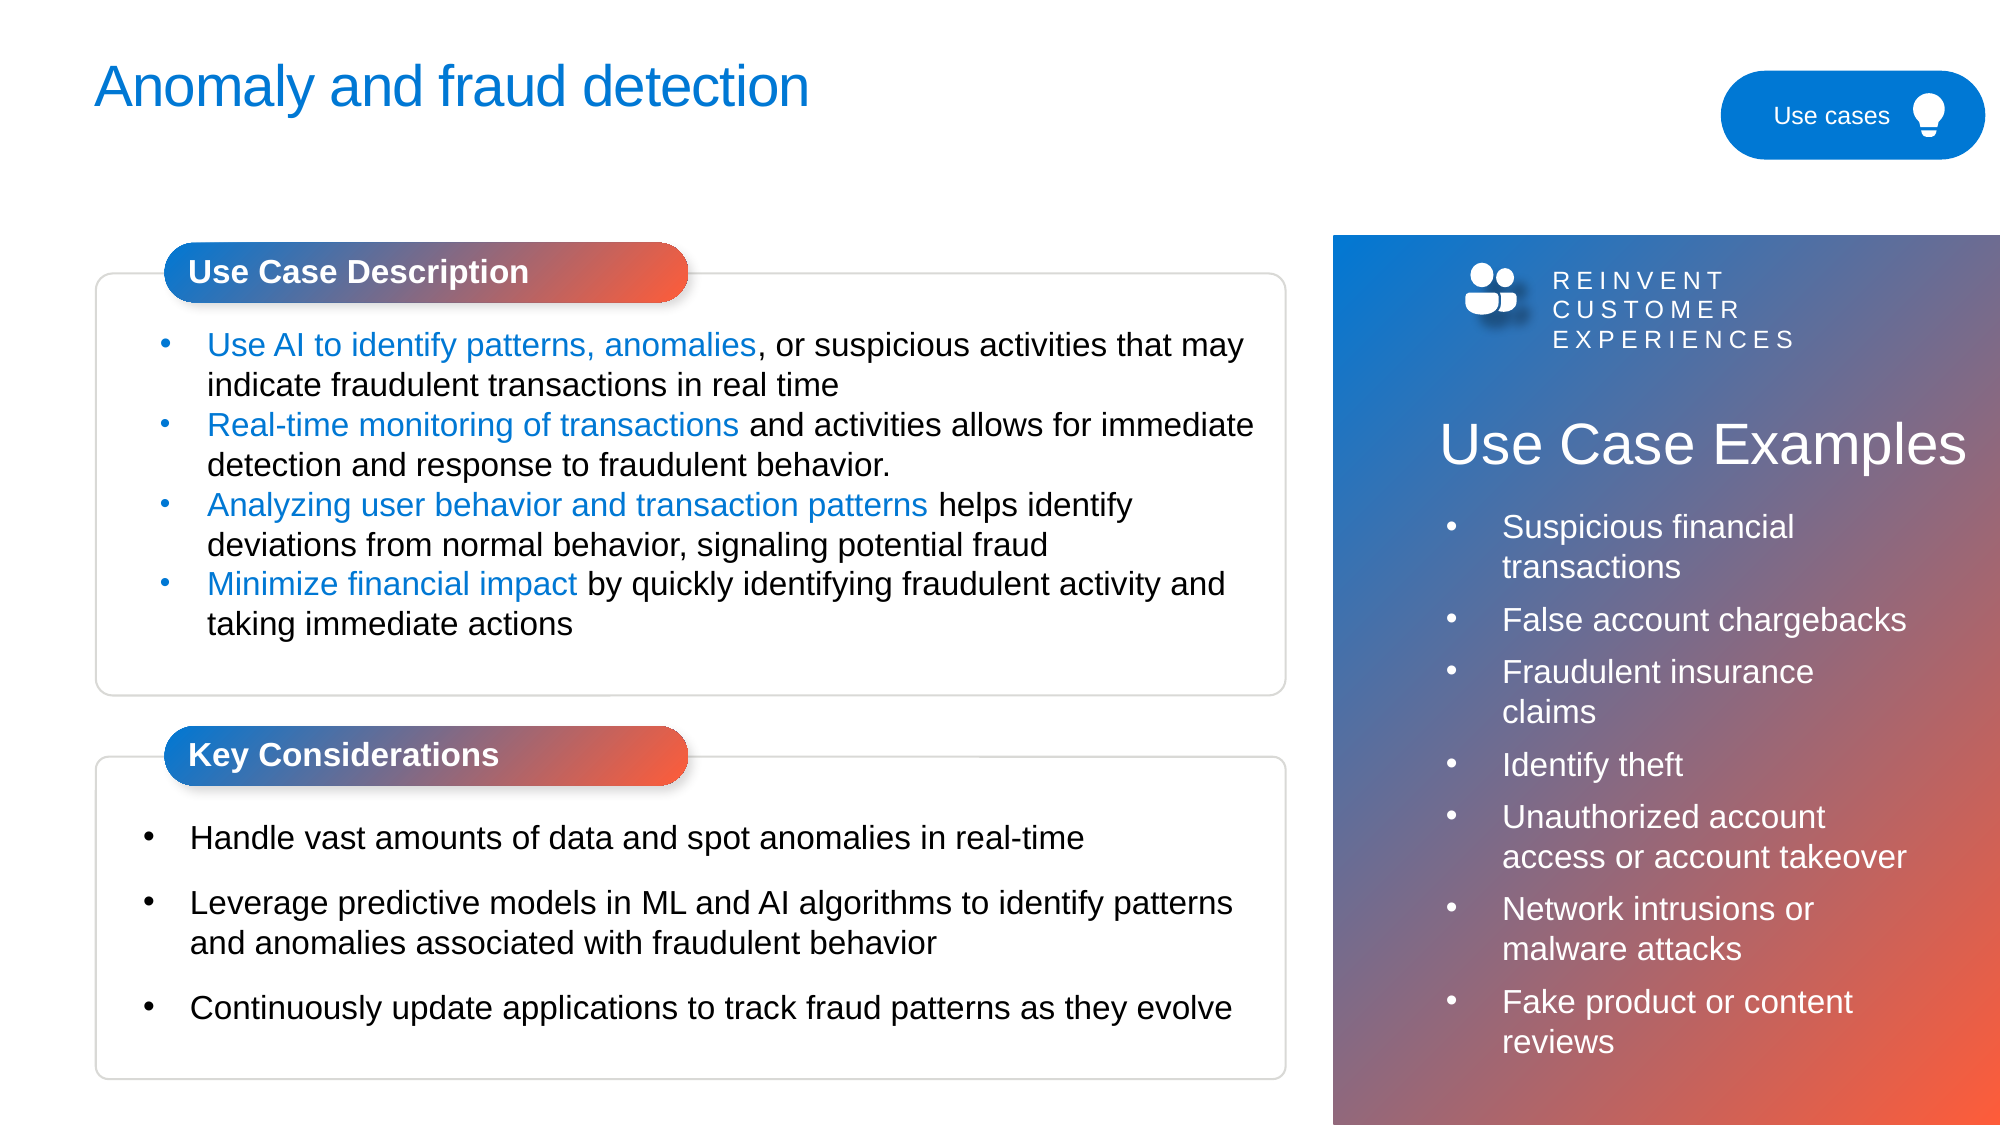

# Anomaly and fraud detection

Use cases

Use Case Description

REINVENT CUSTOMER EXPERIENCES
Use AI to identify patterns, anomalies, or suspicious activities that may indicate fraudulent transactions in real time
Real-time monitoring of transactions and activities allows for immediate detection and response to fraudulent behavior.
Analyzing user behavior and transaction patterns helps identify deviations from normal behavior, signaling potential fraud
Minimize financial impact by quickly identifying fraudulent activity and taking immediate actions

Use Case Examples
Suspicious financial transactions
False account chargebacks
Fraudulent insurance claims
Identify theft
Unauthorized account access or account takeover
Network intrusions or malware attacks
Fake product or content reviews
Key Considerations

Handle vast amounts of data and spot anomalies in real-time
Leverage predictive models in ML and AI algorithms to identify patterns and anomalies associated with fraudulent behavior
Continuously update applications to track fraud patterns as they evolve